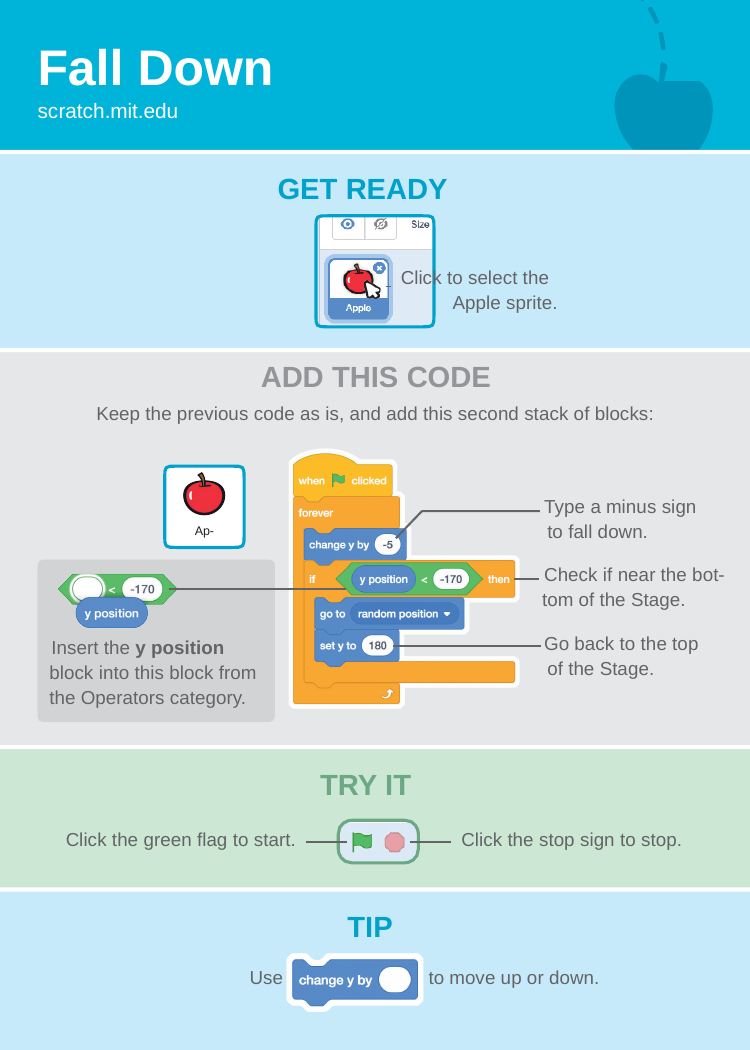

# Fall Down
scratch.mit.edu

GET READY

 	 Click to select the
Apple sprite.

ADD THIS CODE
Keep the previous code as is, and add this second stack of blocks:

Type a minus sign  to fall down.

Ap-

Check if near the bot-  tom of the Stage.

Go back to the top  of the Stage.
Insert the y position  block into this block from  the Operators category.

TRY IT

Click the green flag to start.
Click the stop sign to stop.

TIP

Use
to move up or down.